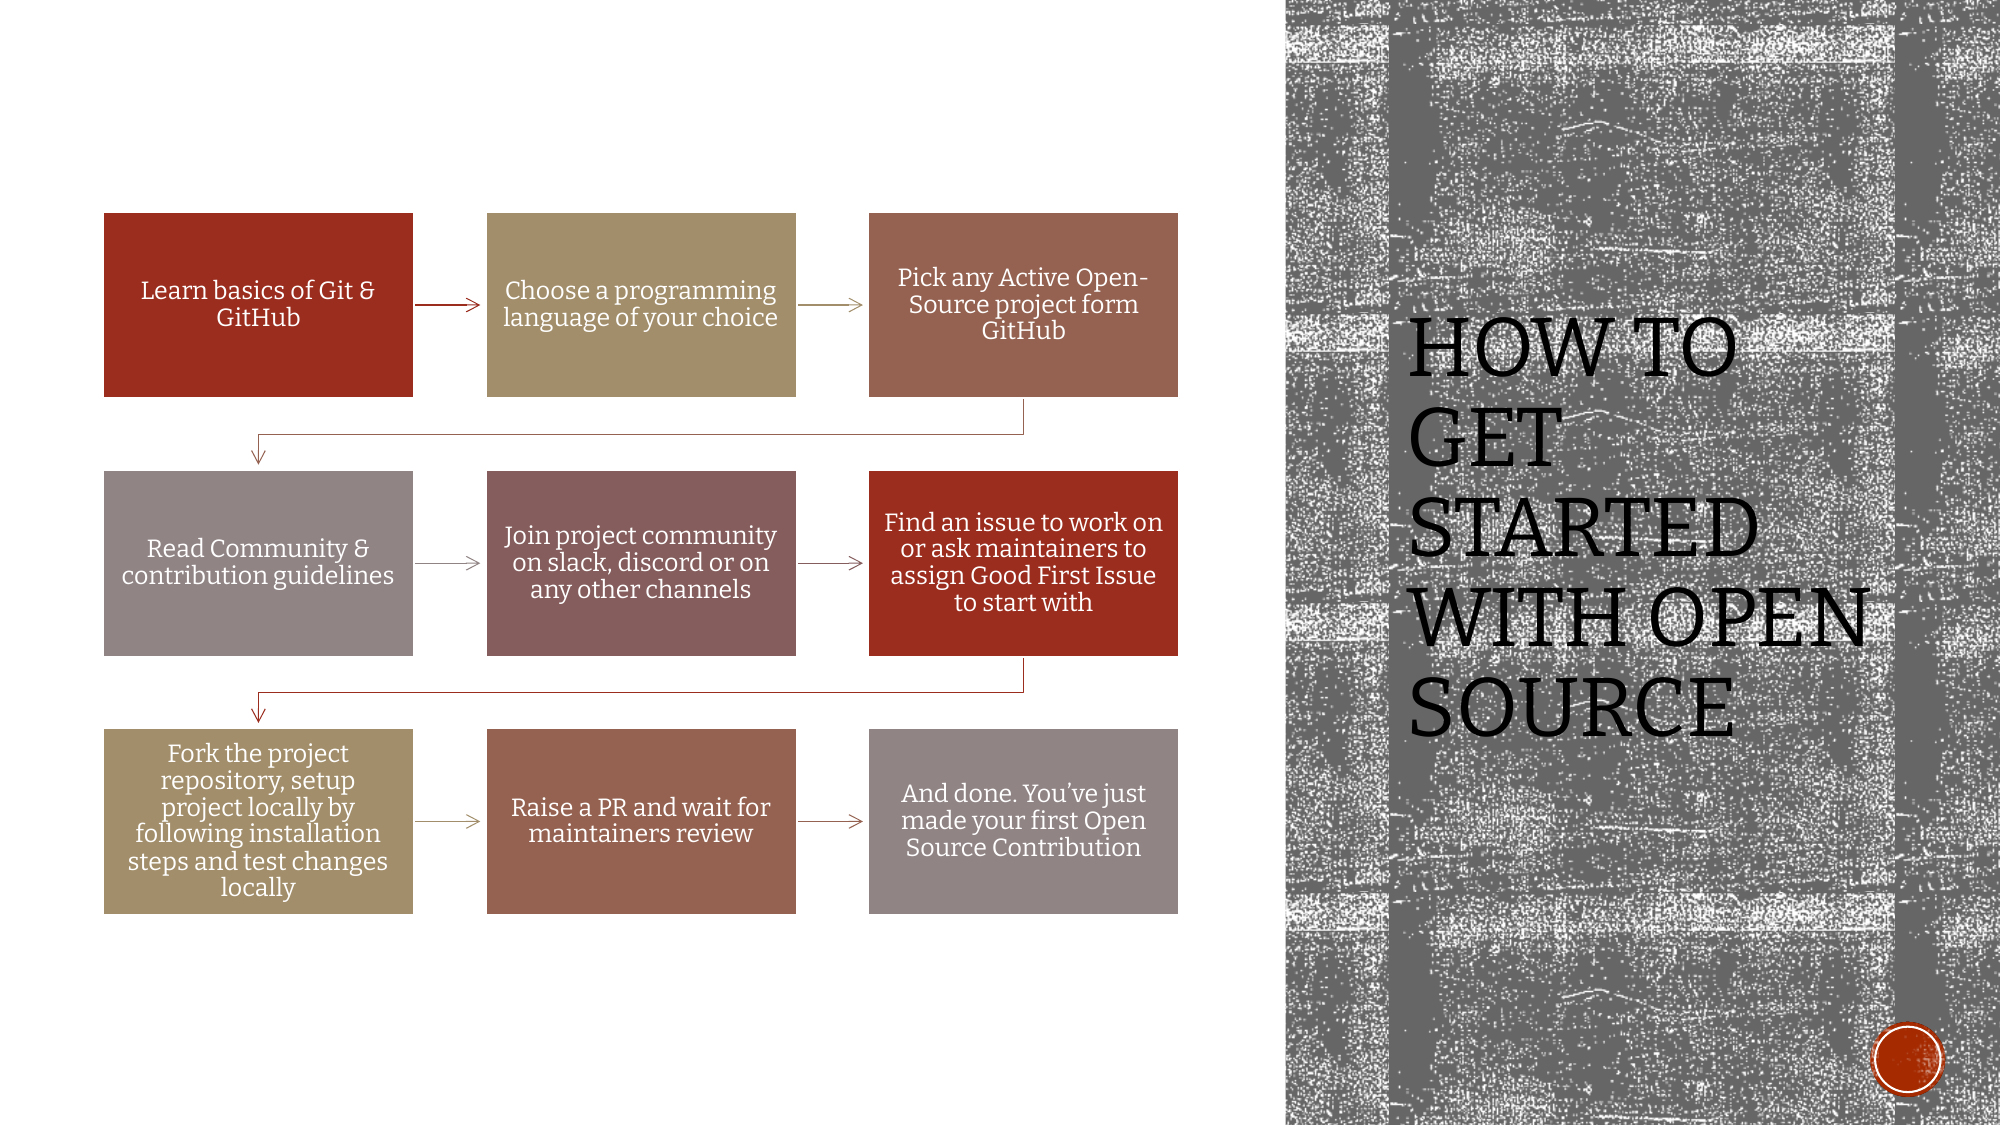

Learn basics of Git & GitHub

Choose a programming language of your choice

Pick any Active Open-Source project form GitHub

Read Community & contribution guidelines

Join project community on slack, discord or on any other channels

Find an issue to work on or ask maintainers to assign Good First Issue to start with

Fork the project repository, setup project locally by following installation steps and test changes locally

Raise a PR and wait for maintainers review
And done. You’ve just made your first Open Source Contribution
# How to get started with open source